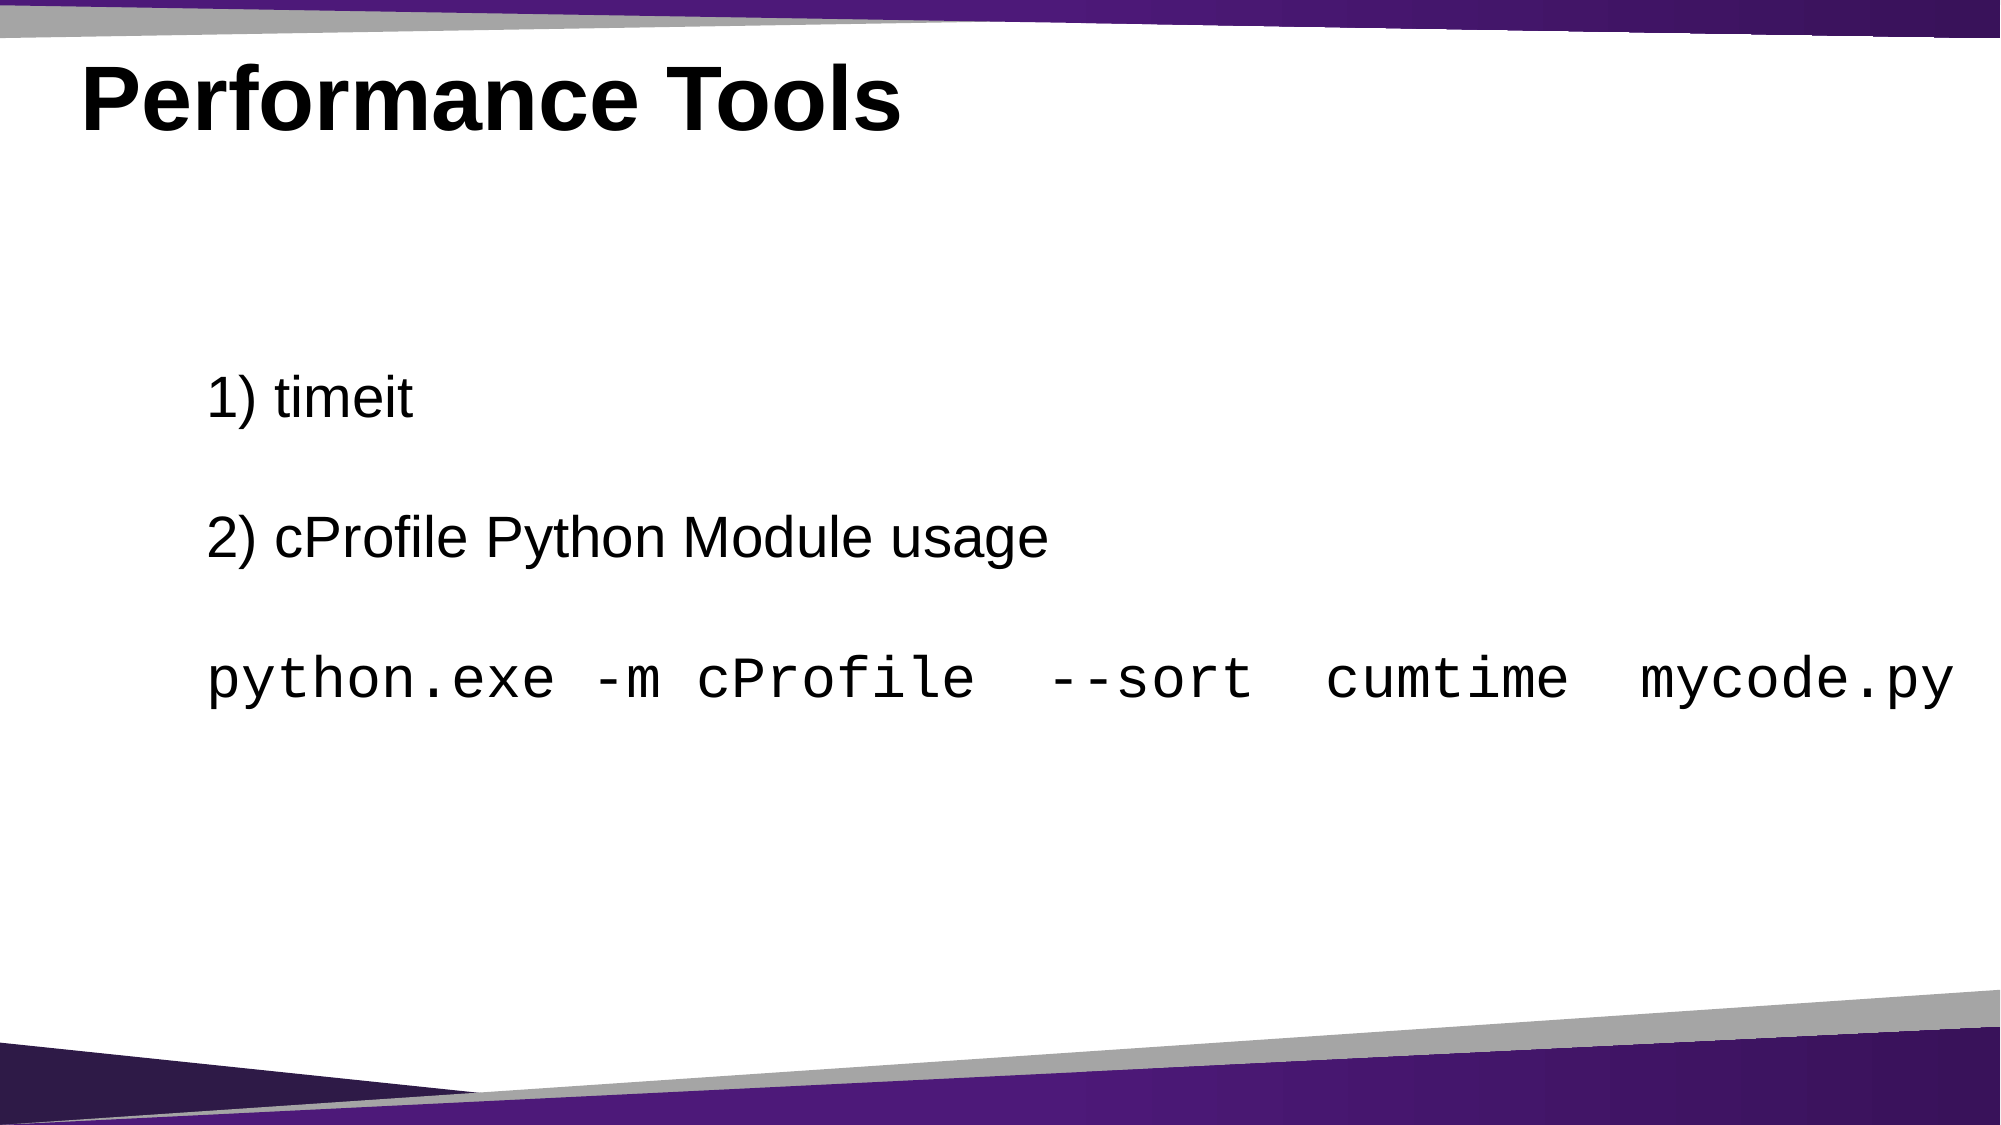

# Performance Tools

	1) timeit

	2) cProfile Python Module usage

	python.exe -m cProfile  --sort  cumtime  mycode.py